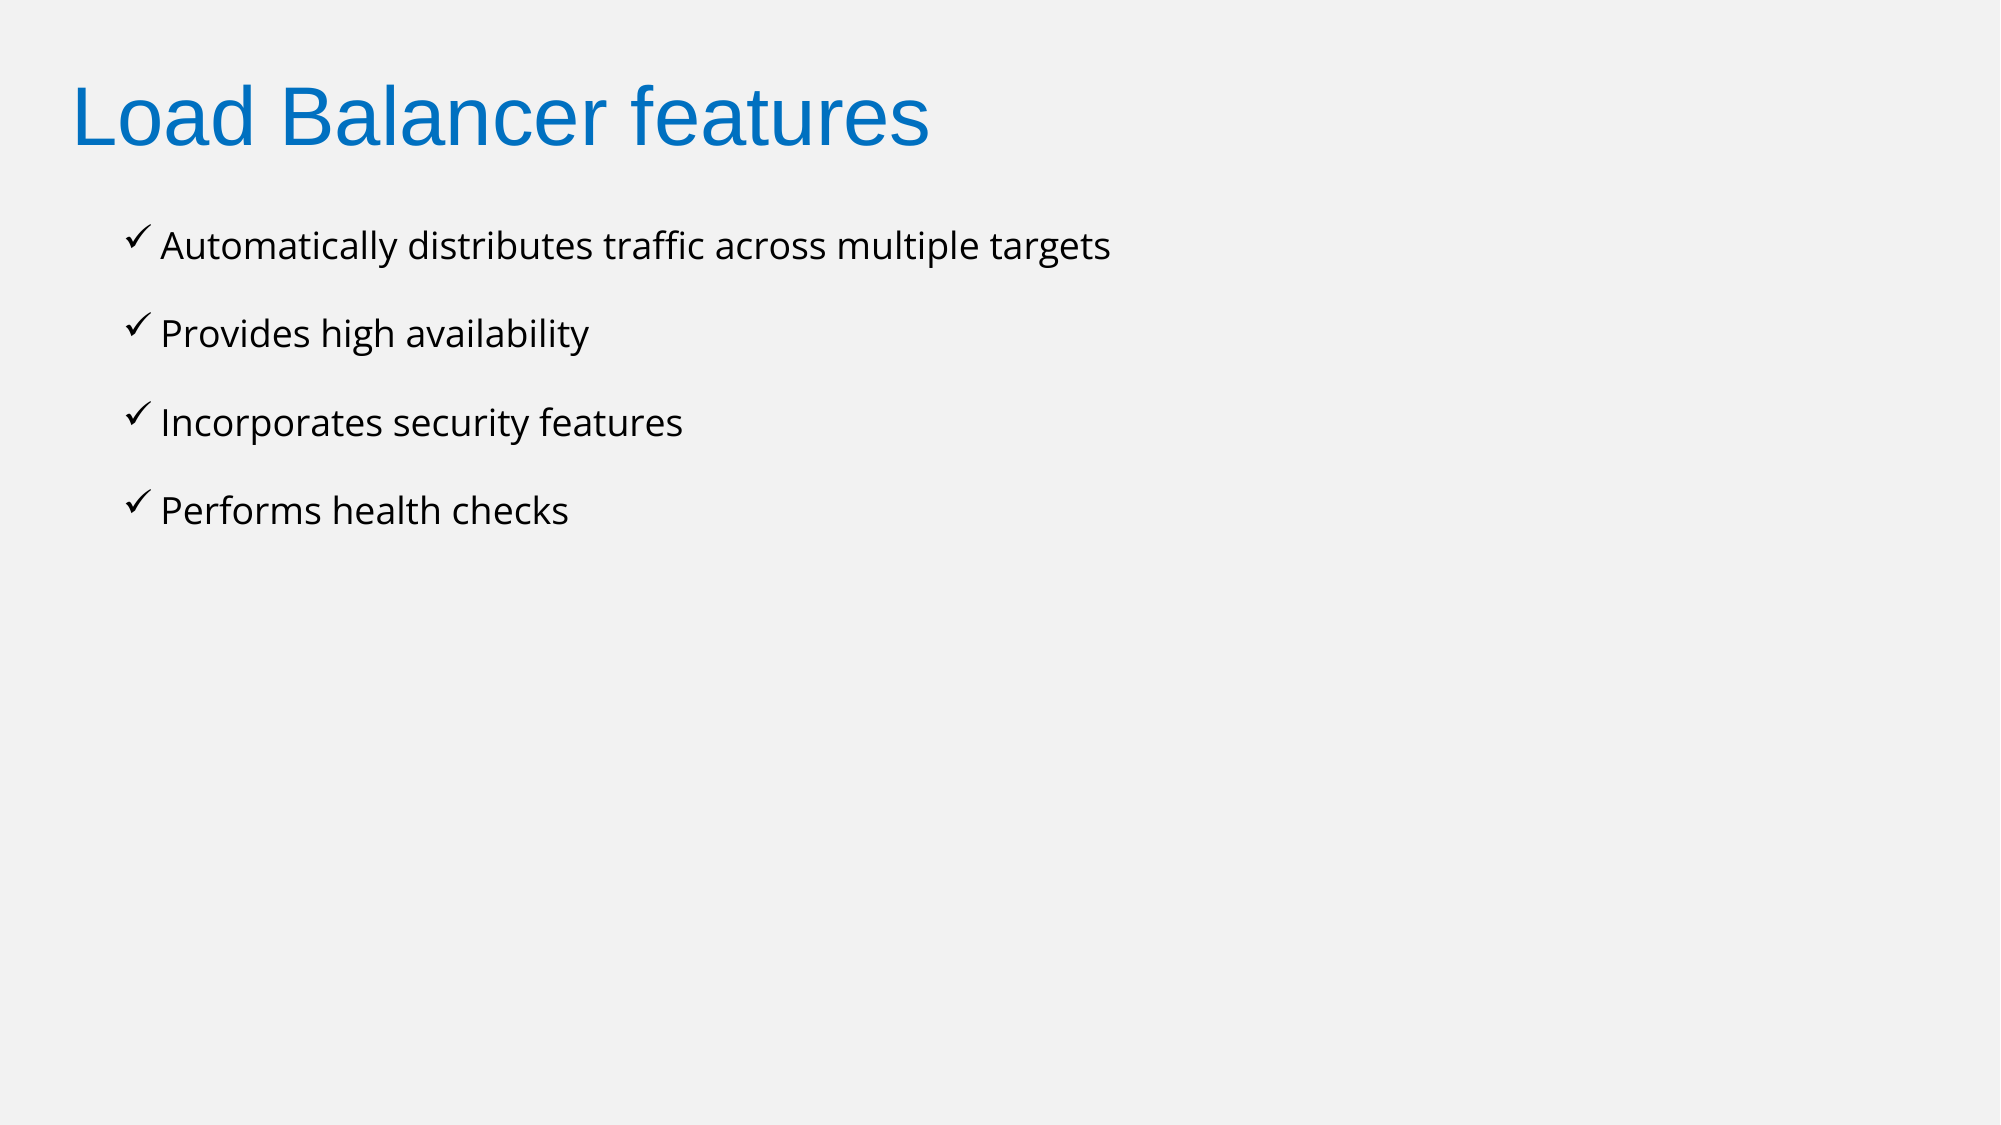

# Load Balancer features
Automatically distributes traffic across multiple targets
Provides high availability
Incorporates security features
Performs health checks